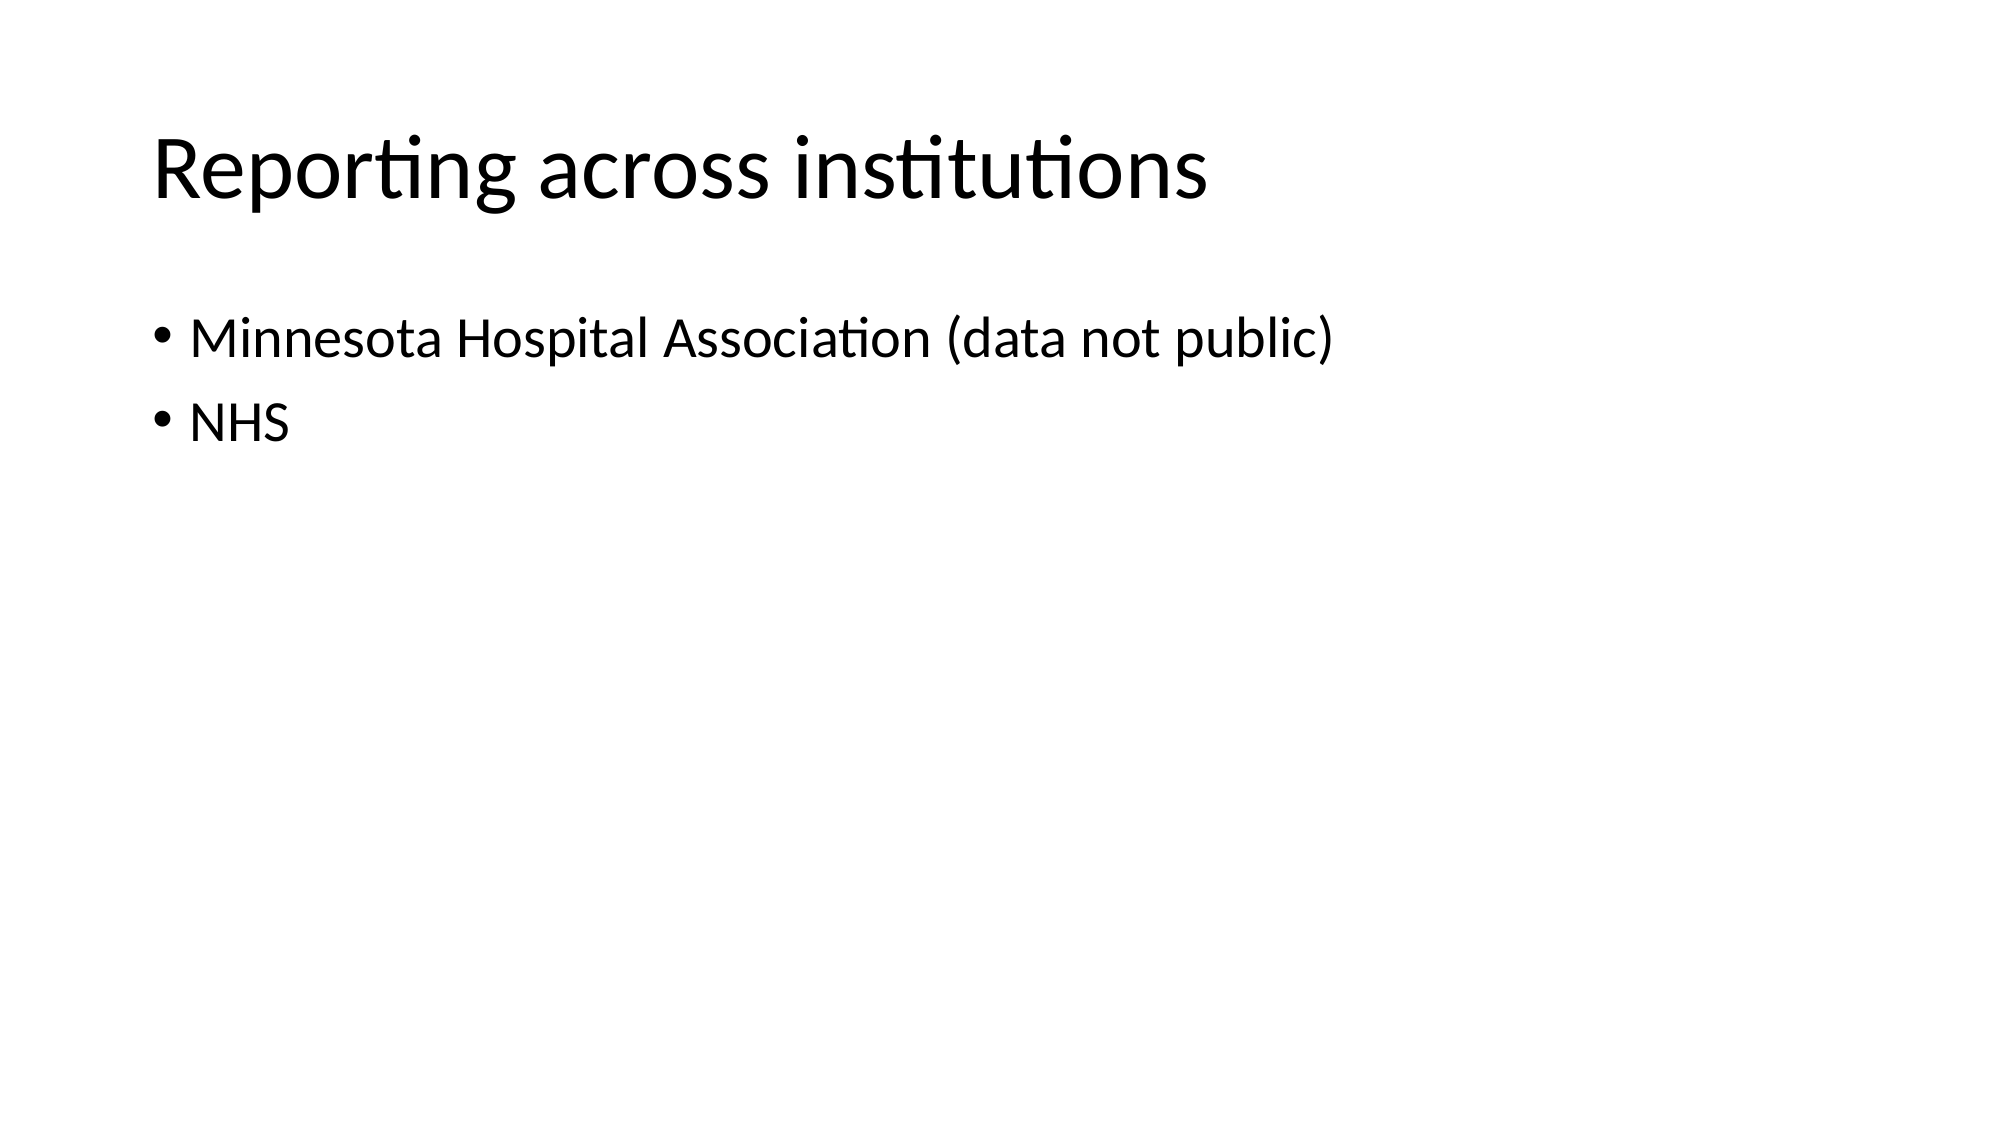

# Reporting across institutions
Minnesota Hospital Association (data not public)
NHS